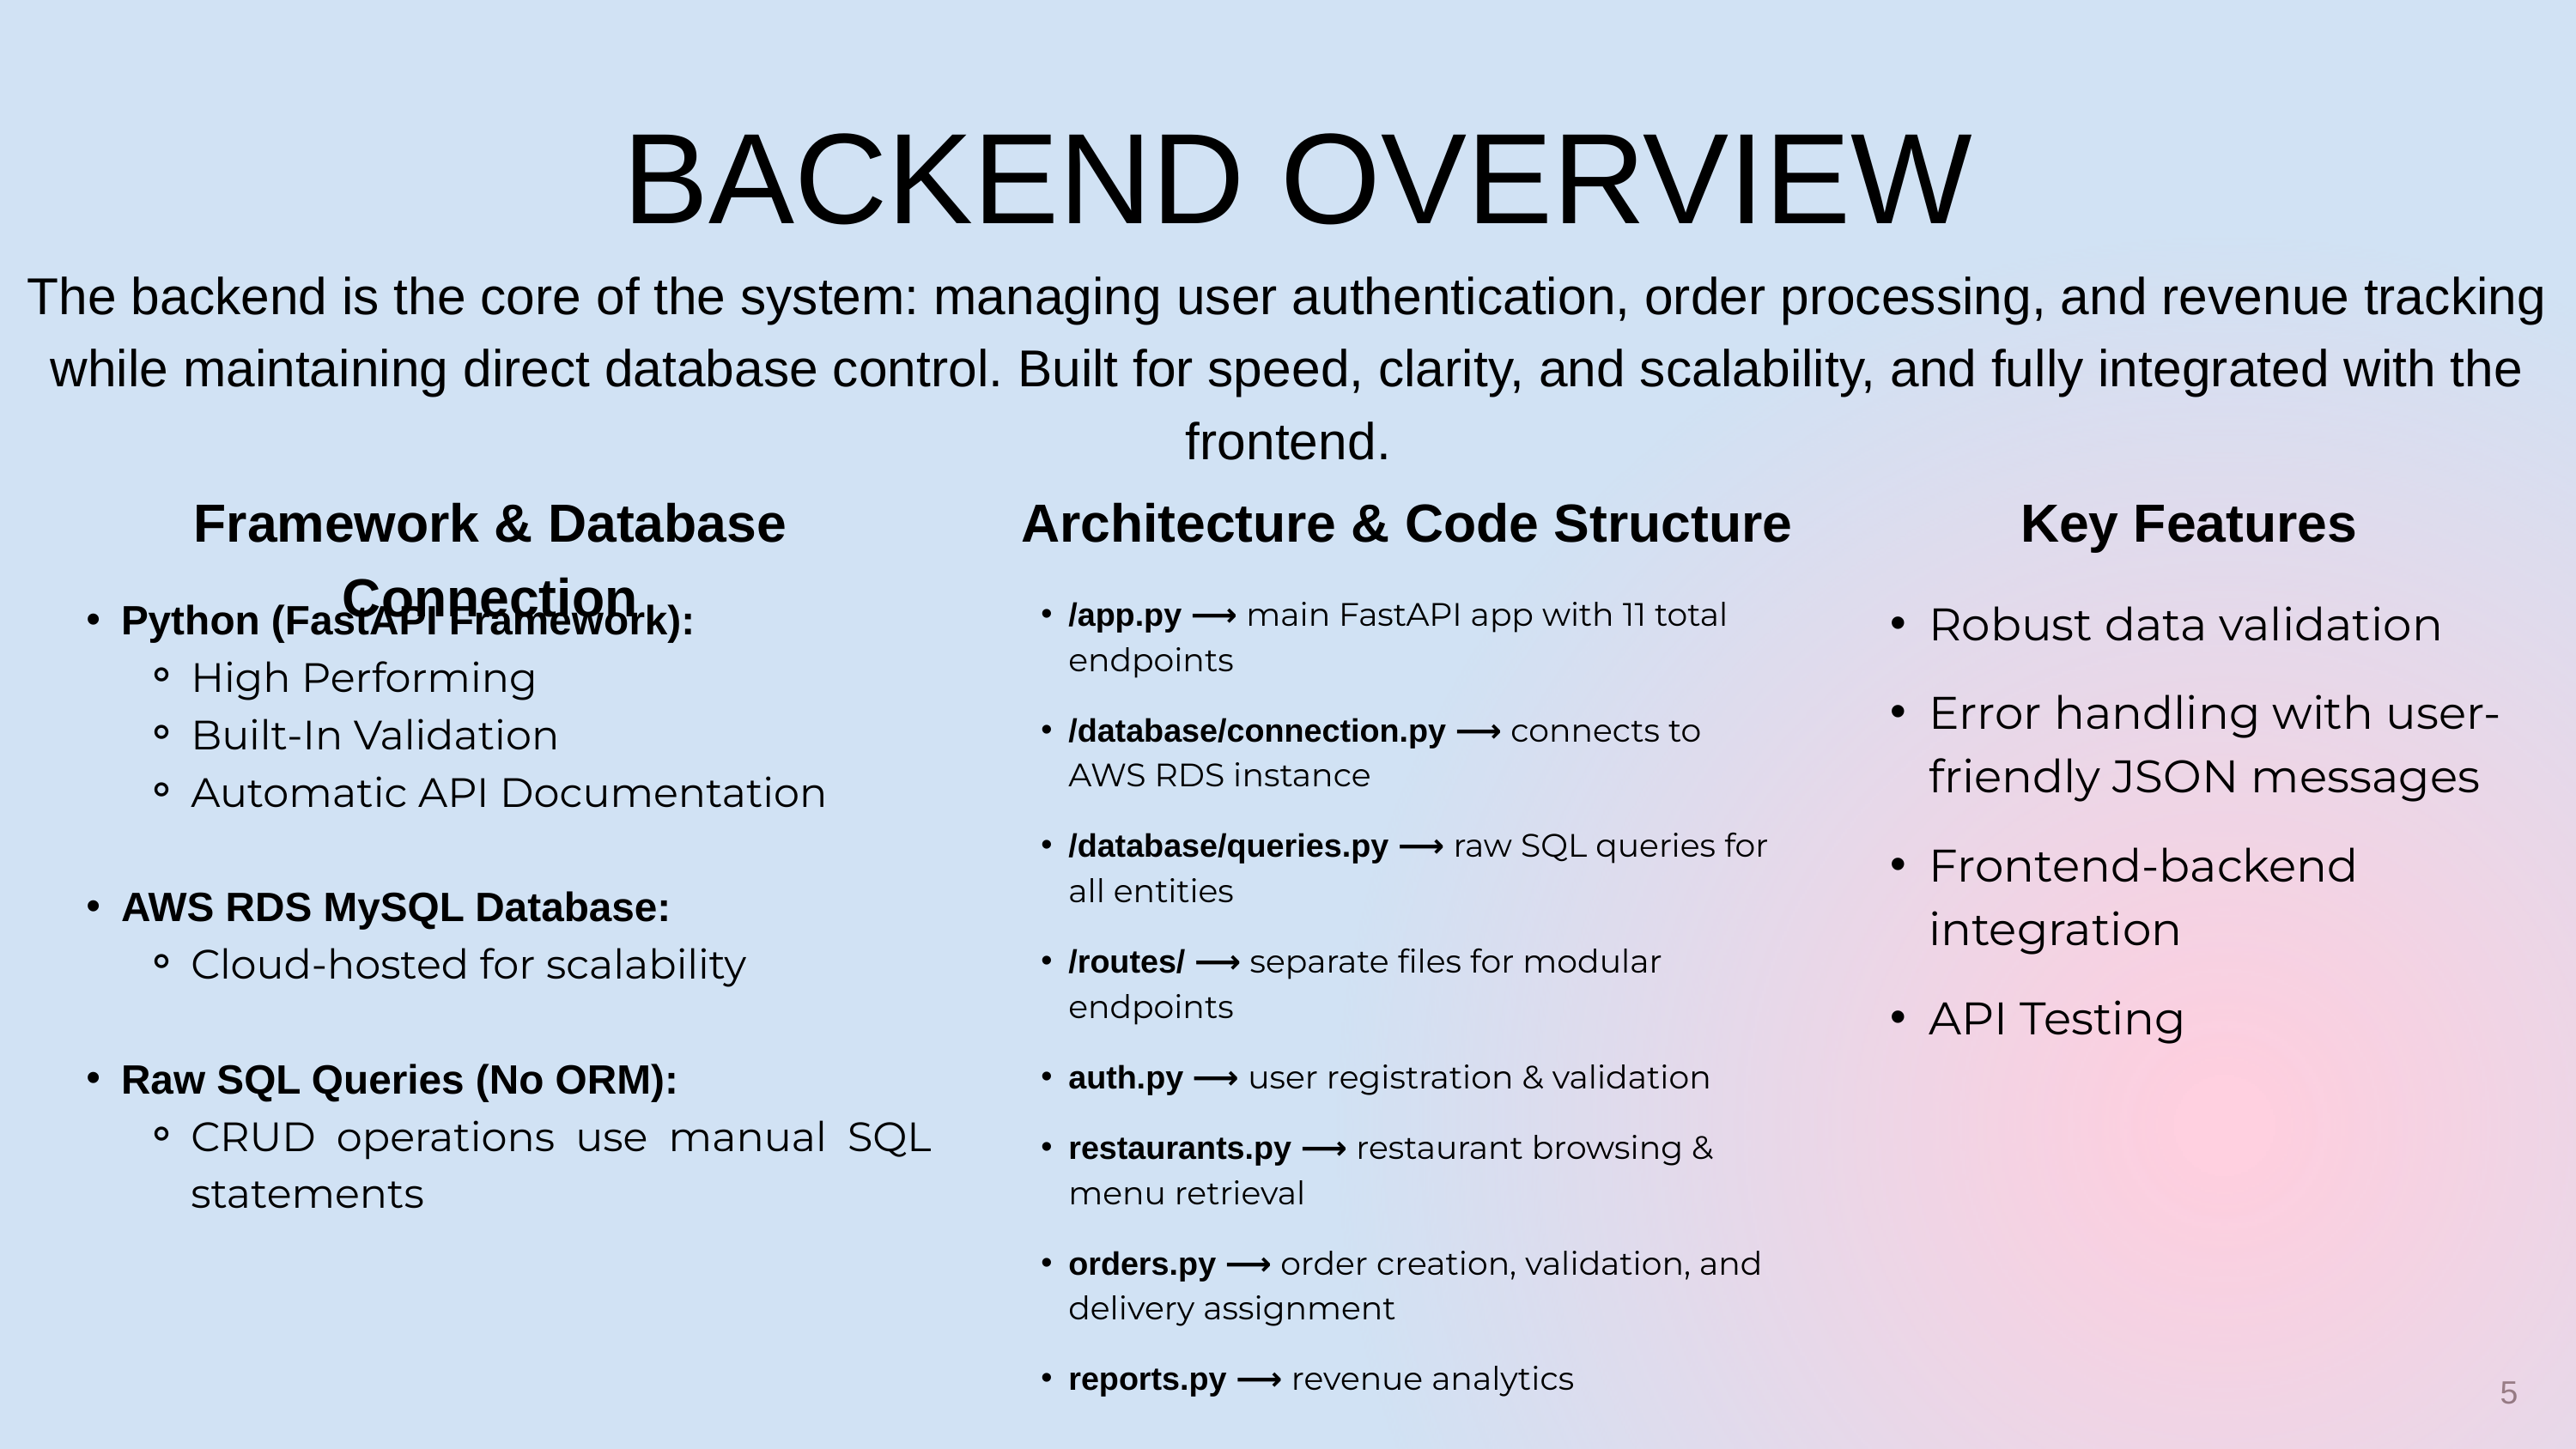

BACKEND OVERVIEW

The backend is the core of the system: managing user authentication, order processing, and revenue tracking while maintaining direct database control. Built for speed, clarity, and scalability, and fully integrated with the frontend.
Framework & Database Connection
Architecture & Code Structure
Key Features
Python (FastAPI Framework):
High Performing
Built-In Validation
Automatic API Documentation

AWS RDS MySQL Database:
Cloud-hosted for scalability

Raw SQL Queries (No ORM):
CRUD operations use manual SQL statements
Robust data validation

Error handling with user-friendly JSON messages

Frontend-backend integration

API Testing
/app.py ⟶ main FastAPI app with 11 total endpoints

/database/connection.py ⟶ connects to AWS RDS instance

/database/queries.py ⟶ raw SQL queries for all entities

/routes/ ⟶ separate files for modular endpoints

auth.py ⟶ user registration & validation

restaurants.py ⟶ restaurant browsing & menu retrieval

orders.py ⟶ order creation, validation, and delivery assignment

reports.py ⟶ revenue analytics
5